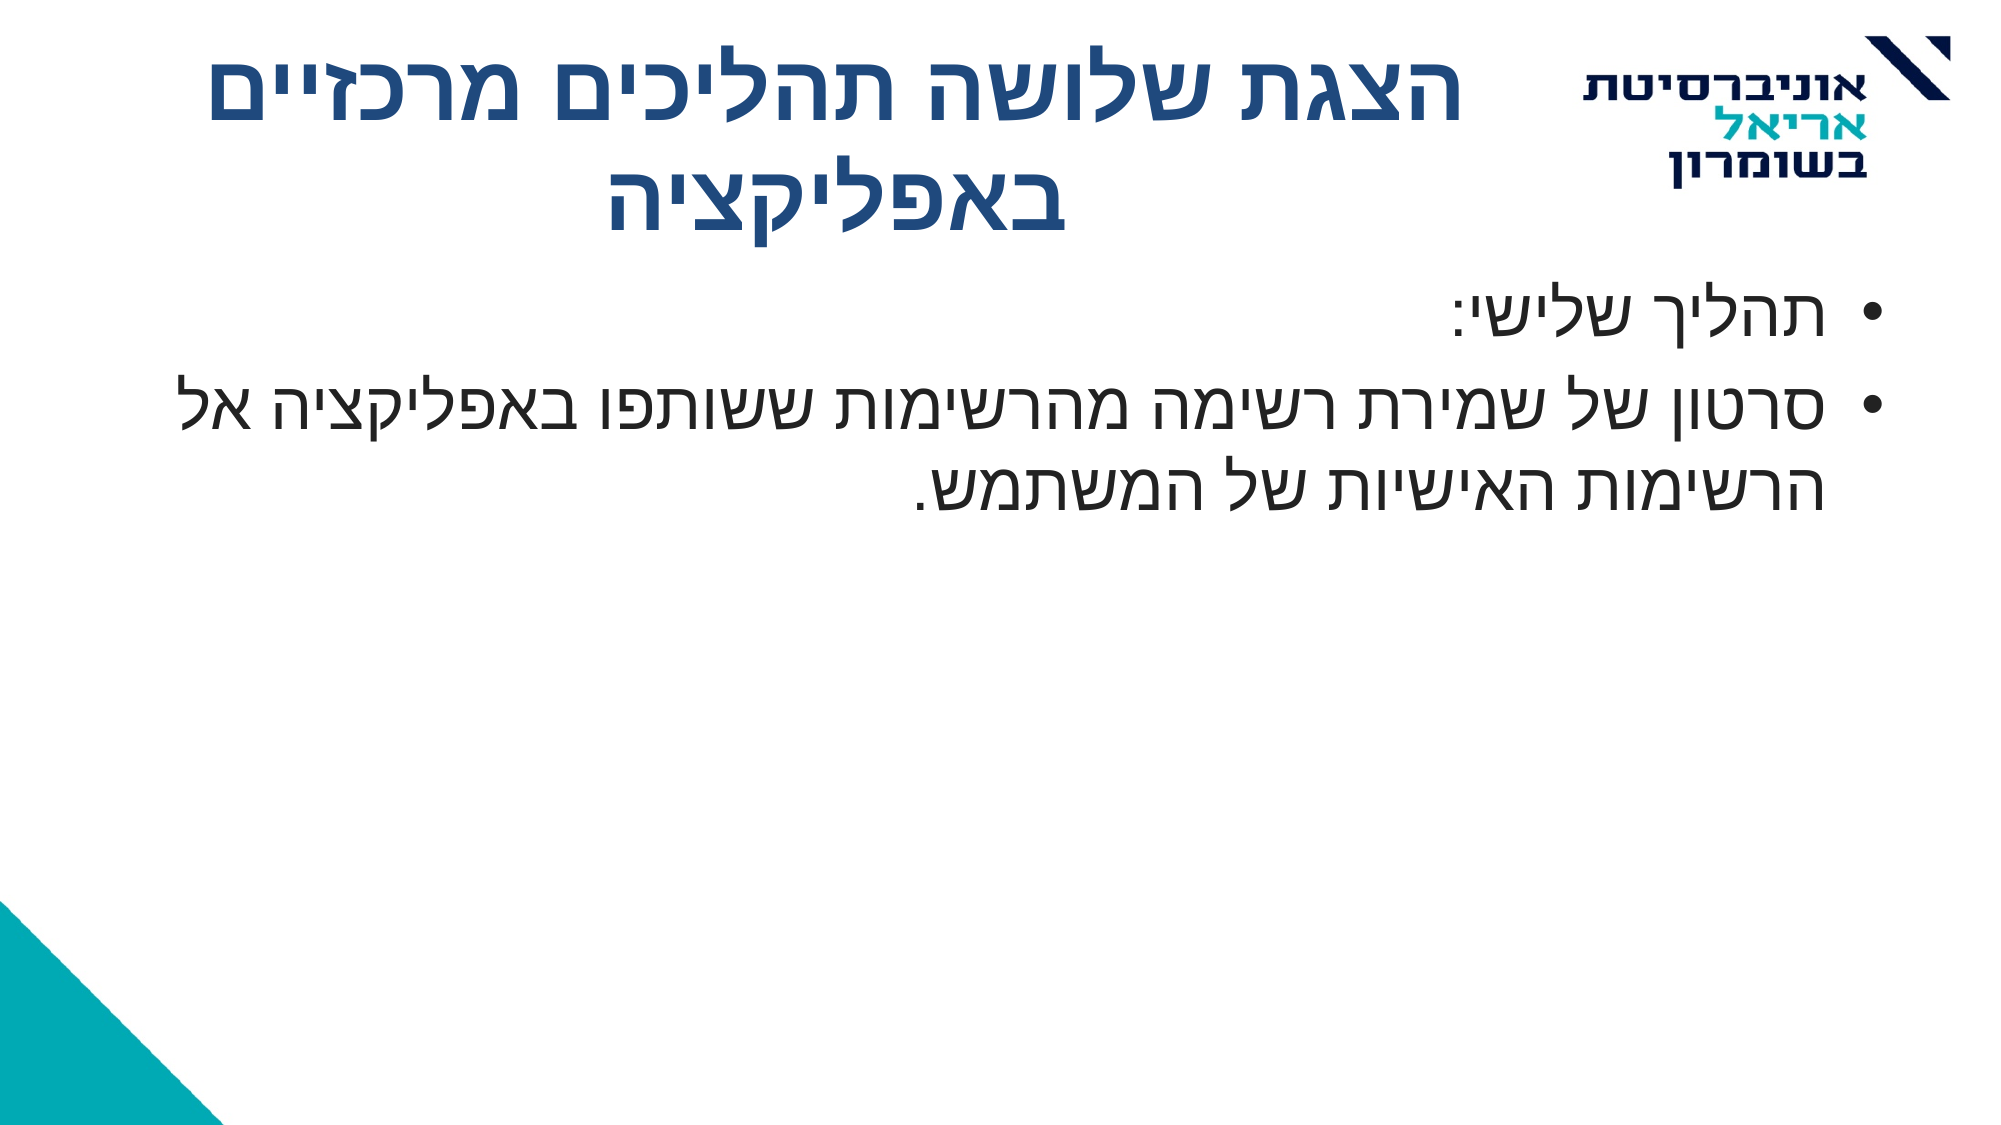

# הצגת שלושה תהליכים מרכזיים באפליקציה
תהליך שלישי:
סרטון של שמירת רשימה מהרשימות ששותפו באפליקציה אל הרשימות האישיות של המשתמש.